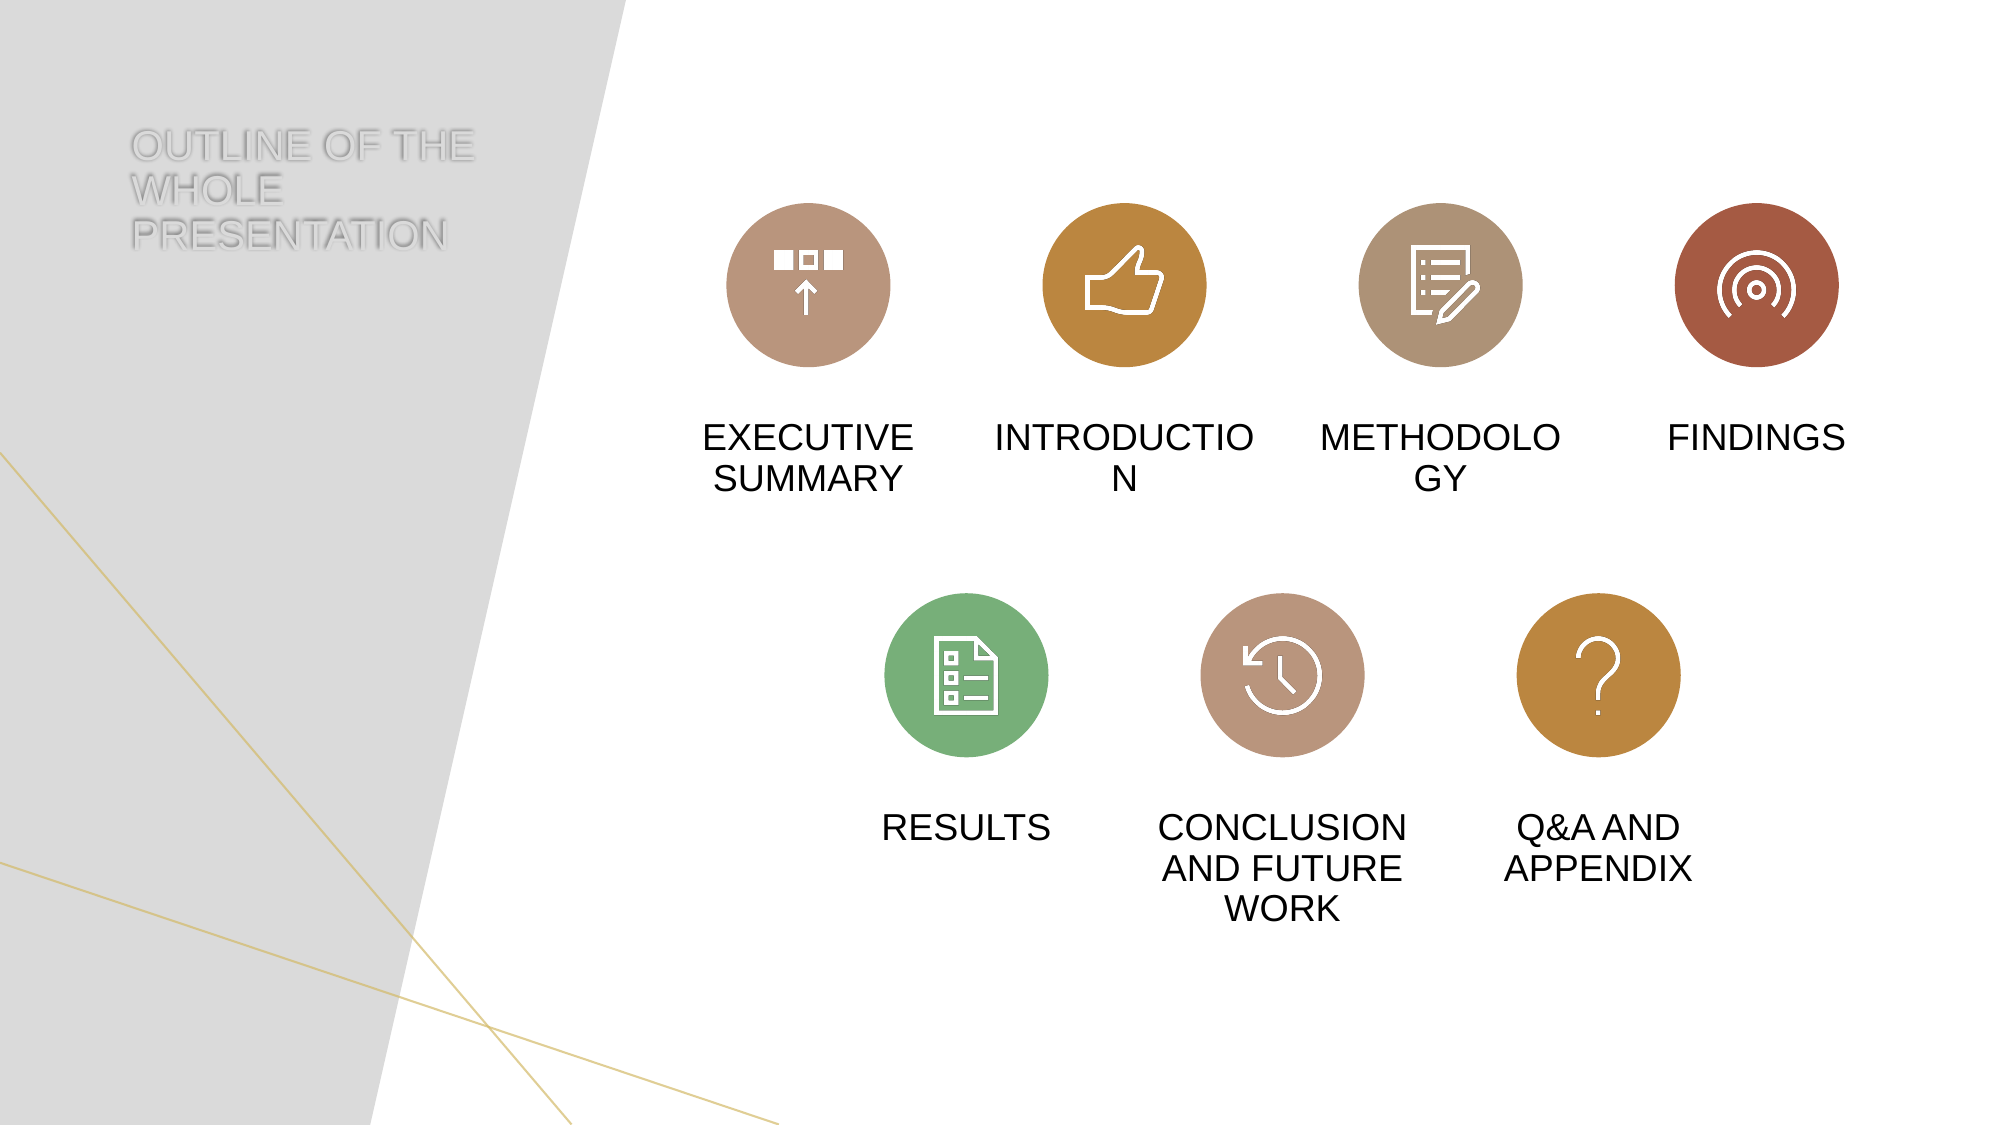

# OUTLINE OF THE WHOLE PRESENTATION

EXECUTIVE SUMMARY

INTRODUCTION

METHODOLOGY

FINDINGS

RESULTS

CONCLUSION AND FUTURE WORK

Q&A AND APPENDIX